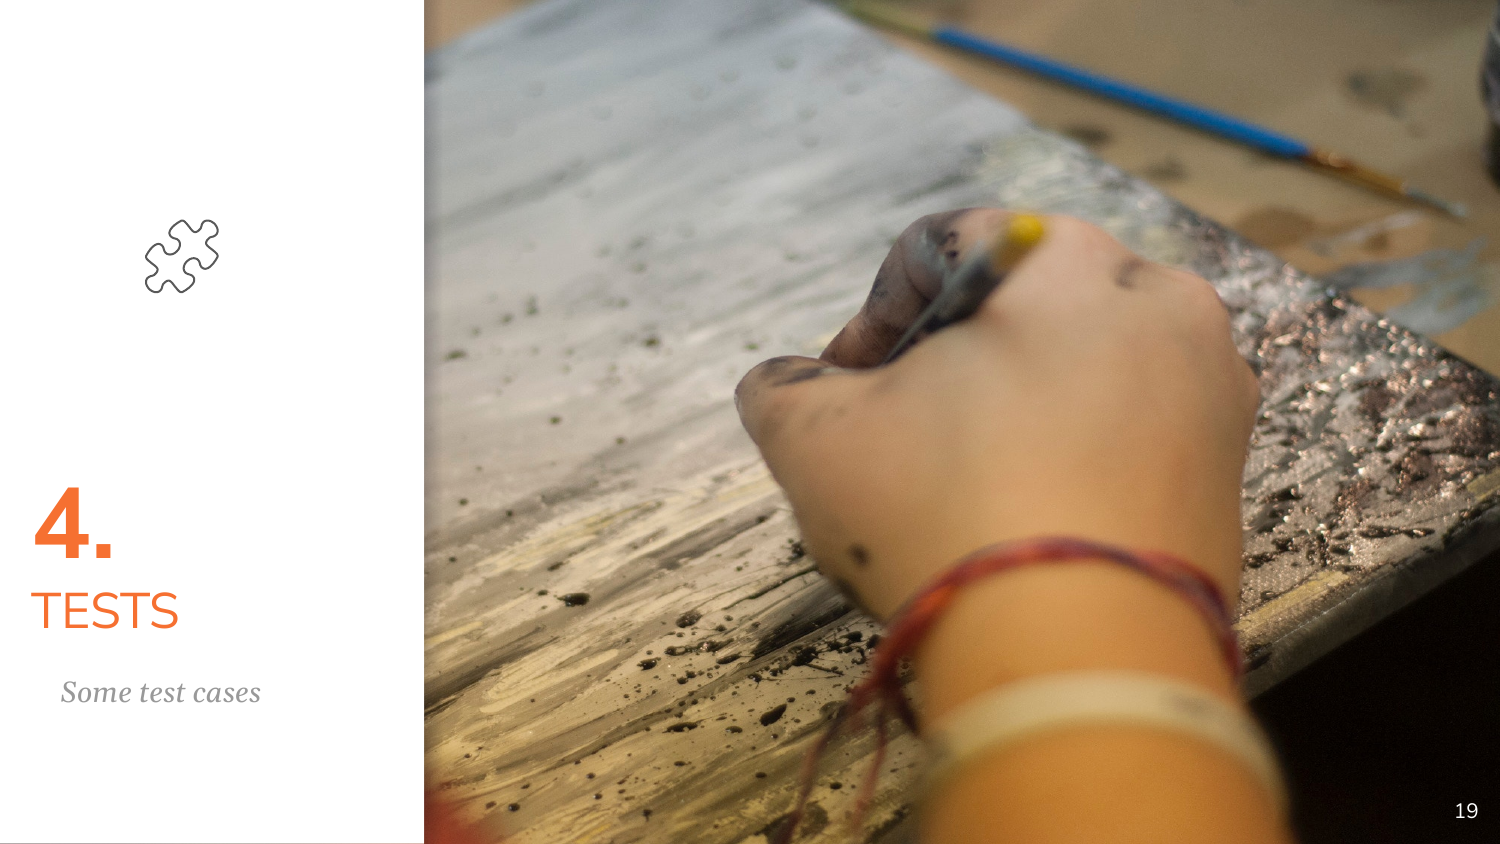

# 4.
TESTS

Some test cases
19